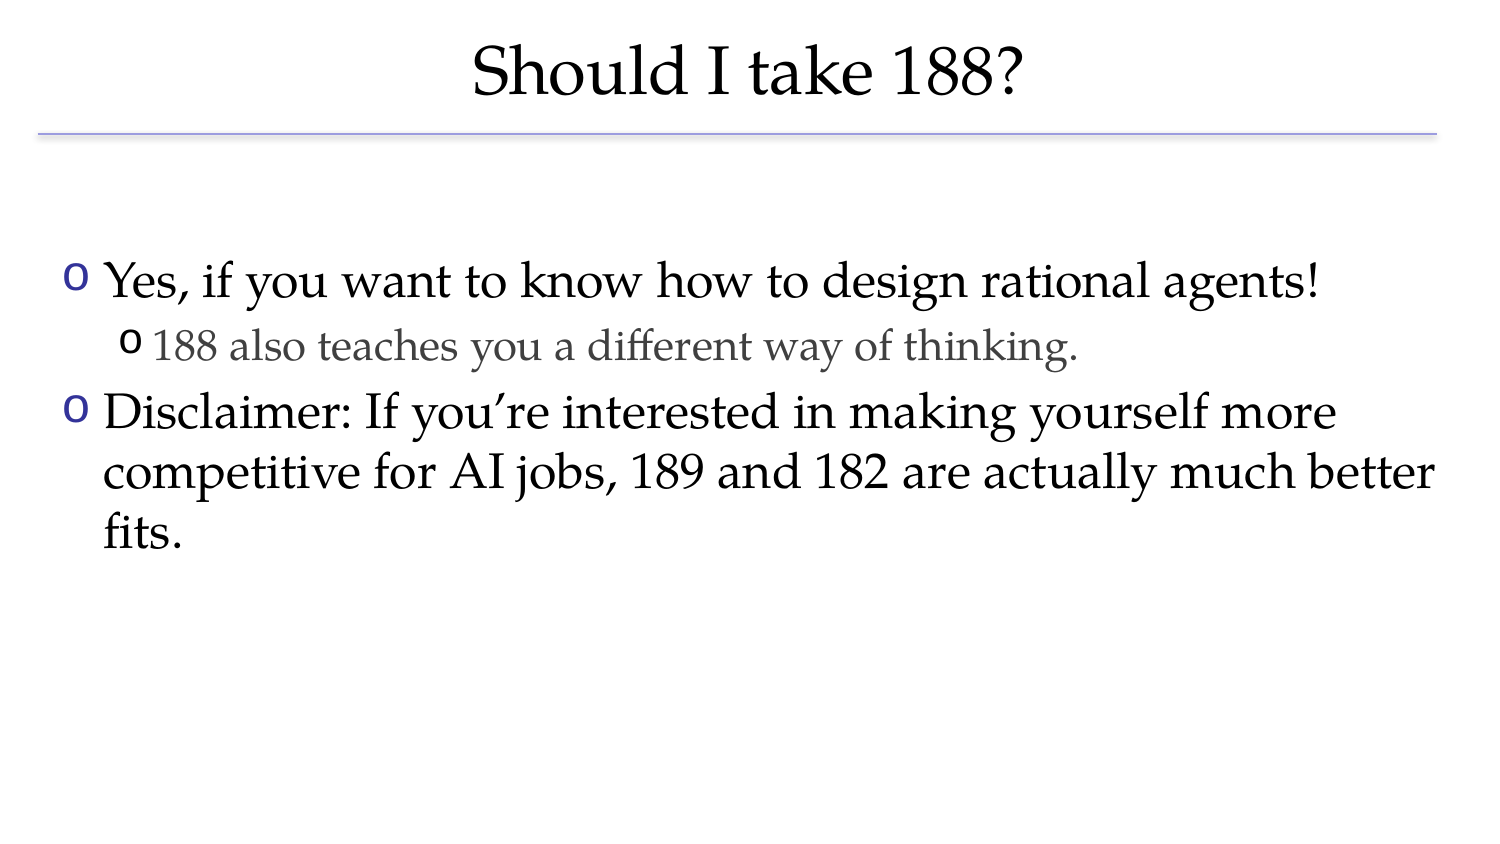

# Should I take 188?

Yes, if you want to know how to design rational agents!
188 also teaches you a different way of thinking.
Disclaimer: If you’re interested in making yourself more competitive for AI jobs, 189 and 182 are actually much better fits.